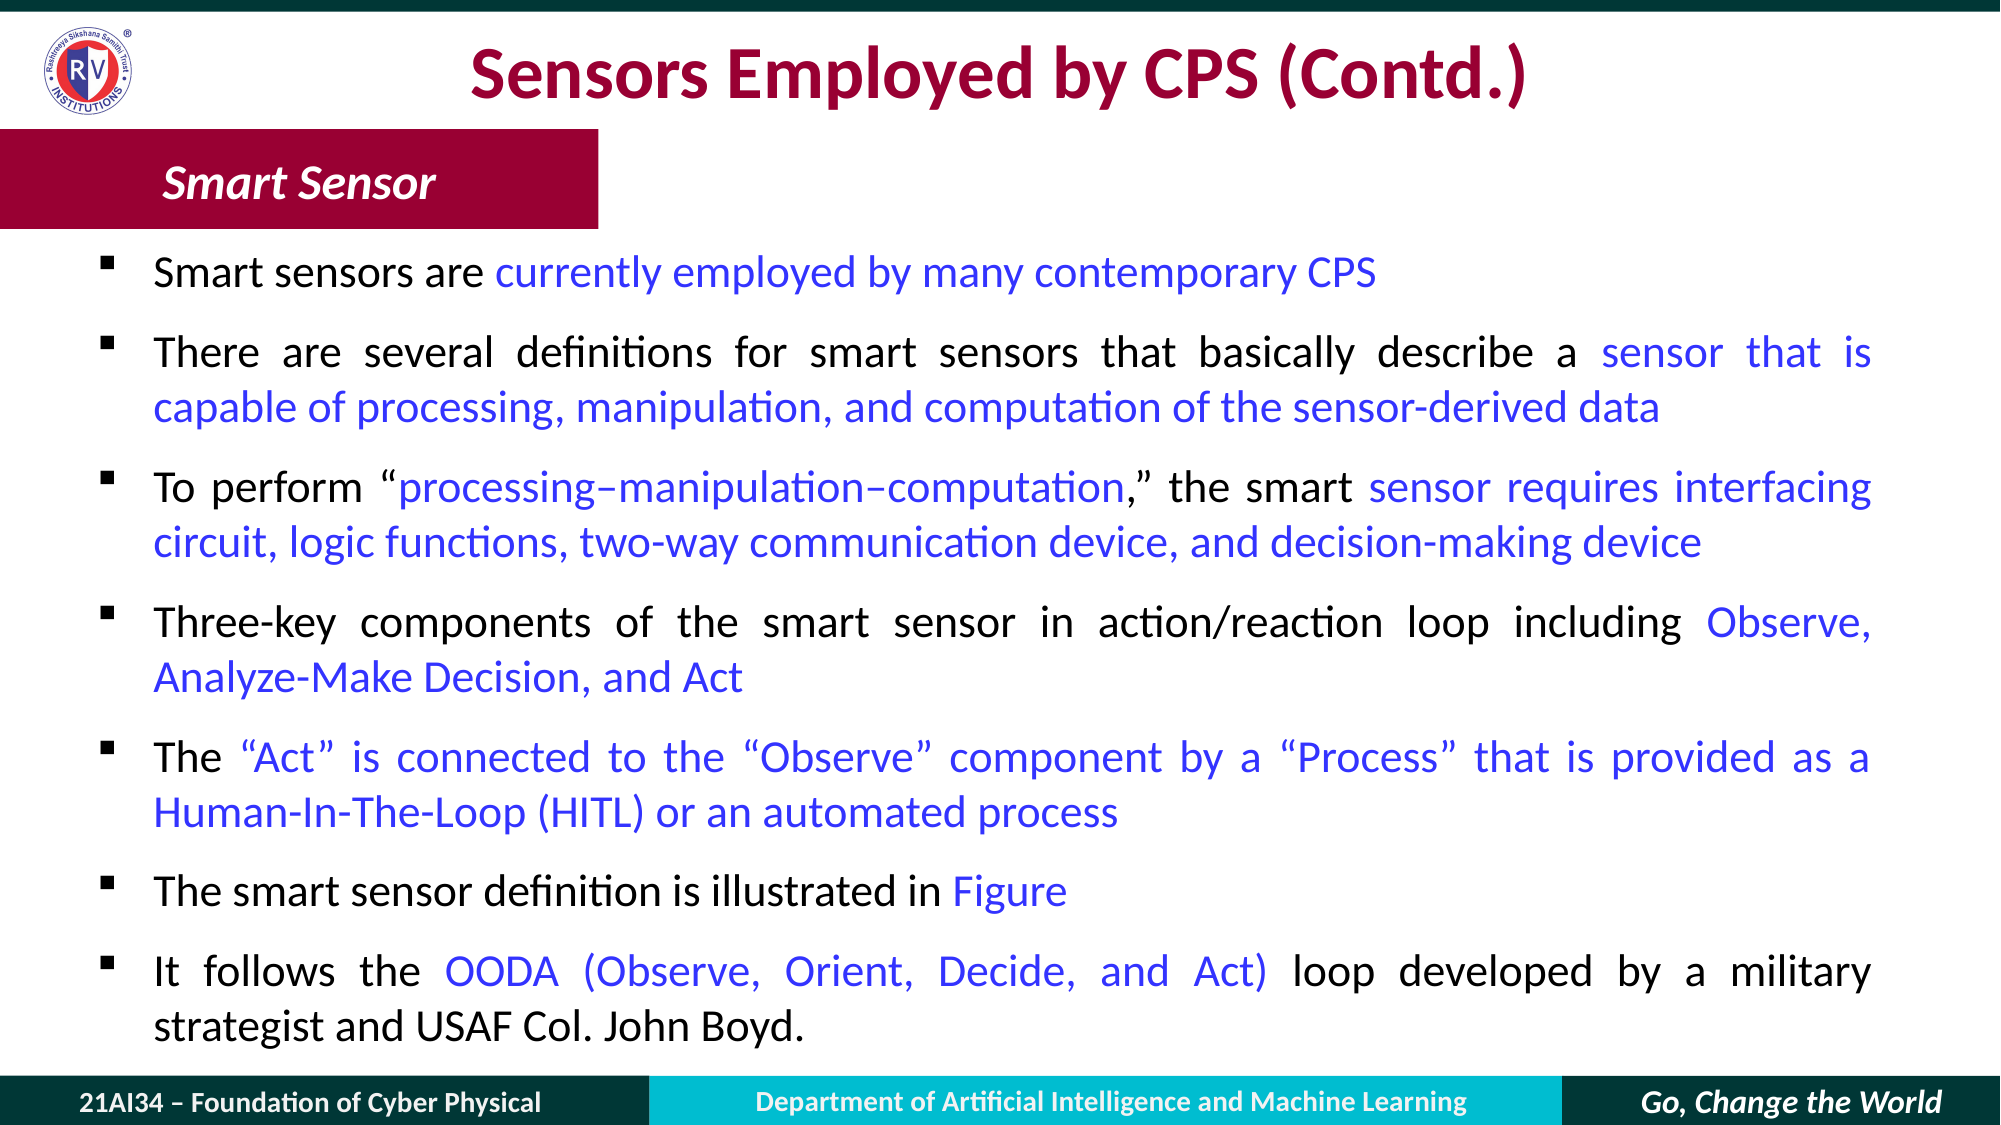

# Sensors Employed by CPS (Contd.)
Smart Sensor
Smart sensors are currently employed by many contemporary CPS
There are several definitions for smart sensors that basically describe a sensor that is capable of processing, manipulation, and computation of the sensor-derived data
To perform “processing–manipulation–computation,” the smart sensor requires interfacing circuit, logic functions, two-way communication device, and decision-making device
Three-key components of the smart sensor in action/reaction loop including Observe, Analyze-Make Decision, and Act
The “Act” is connected to the “Observe” component by a “Process” that is provided as a Human-In-The-Loop (HITL) or an automated process
The smart sensor definition is illustrated in Figure
It follows the OODA (Observe, Orient, Decide, and Act) loop developed by a military strategist and USAF Col. John Boyd.